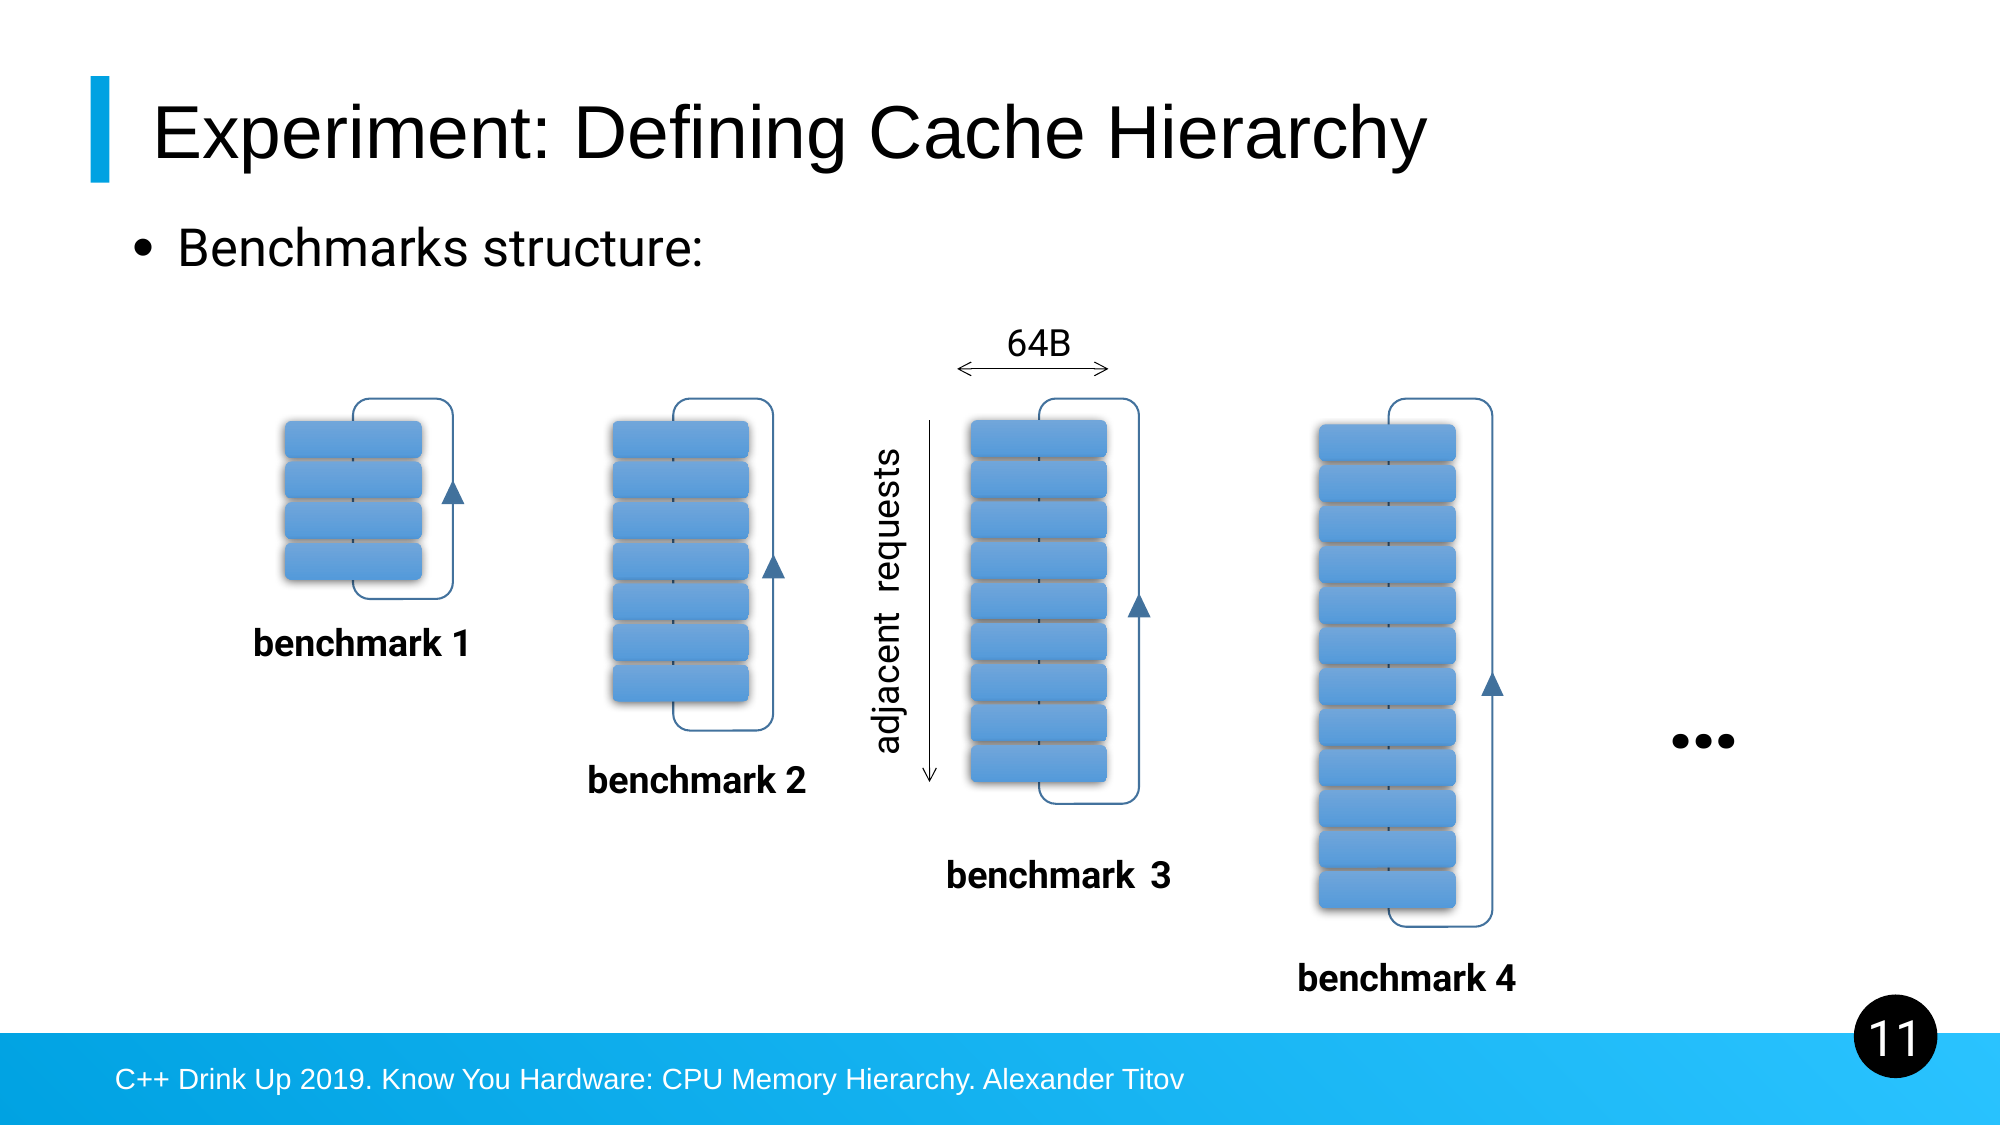

# Experiment: Defining Cache Hierarchy
Benchmarks structure:
64B

benchmark 1

benchmark 2

benchmark 4
adjacent  requests

Cache

…

benchmark
3
11
C++ Drink Up 2019. Know You Hardware: CPU Memory Hierarchy. Alexander Titov